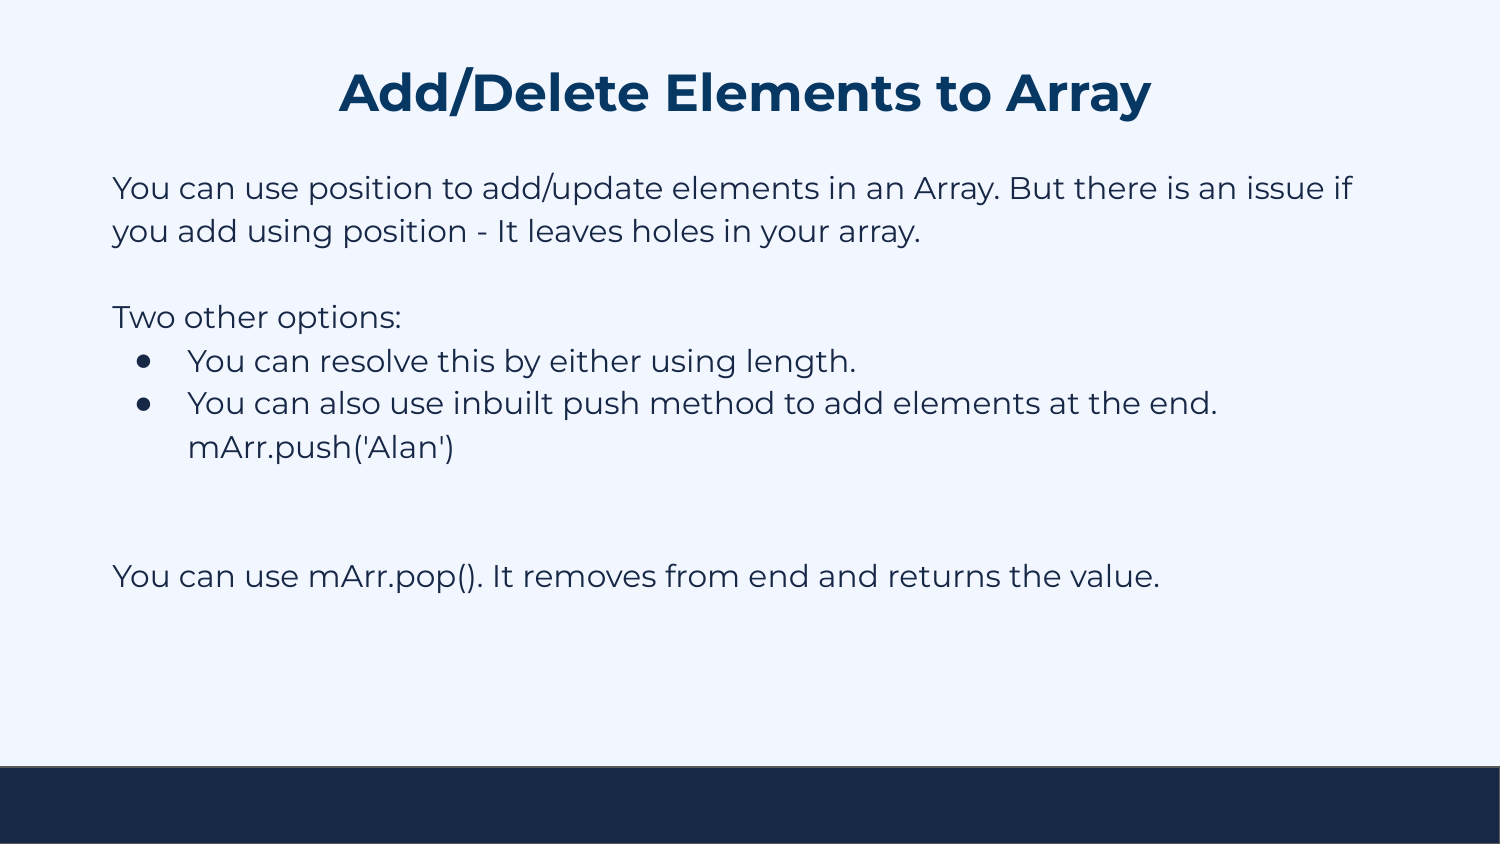

# Add/Delete Elements to Array
You can use position to add/update elements in an Array. But there is an issue if you add using position - It leaves holes in your array.

Two other options:
You can resolve this by either using length.
You can also use inbuilt push method to add elements at the end. mArr.push('Alan')

You can use mArr.pop(). It removes from end and returns the value.